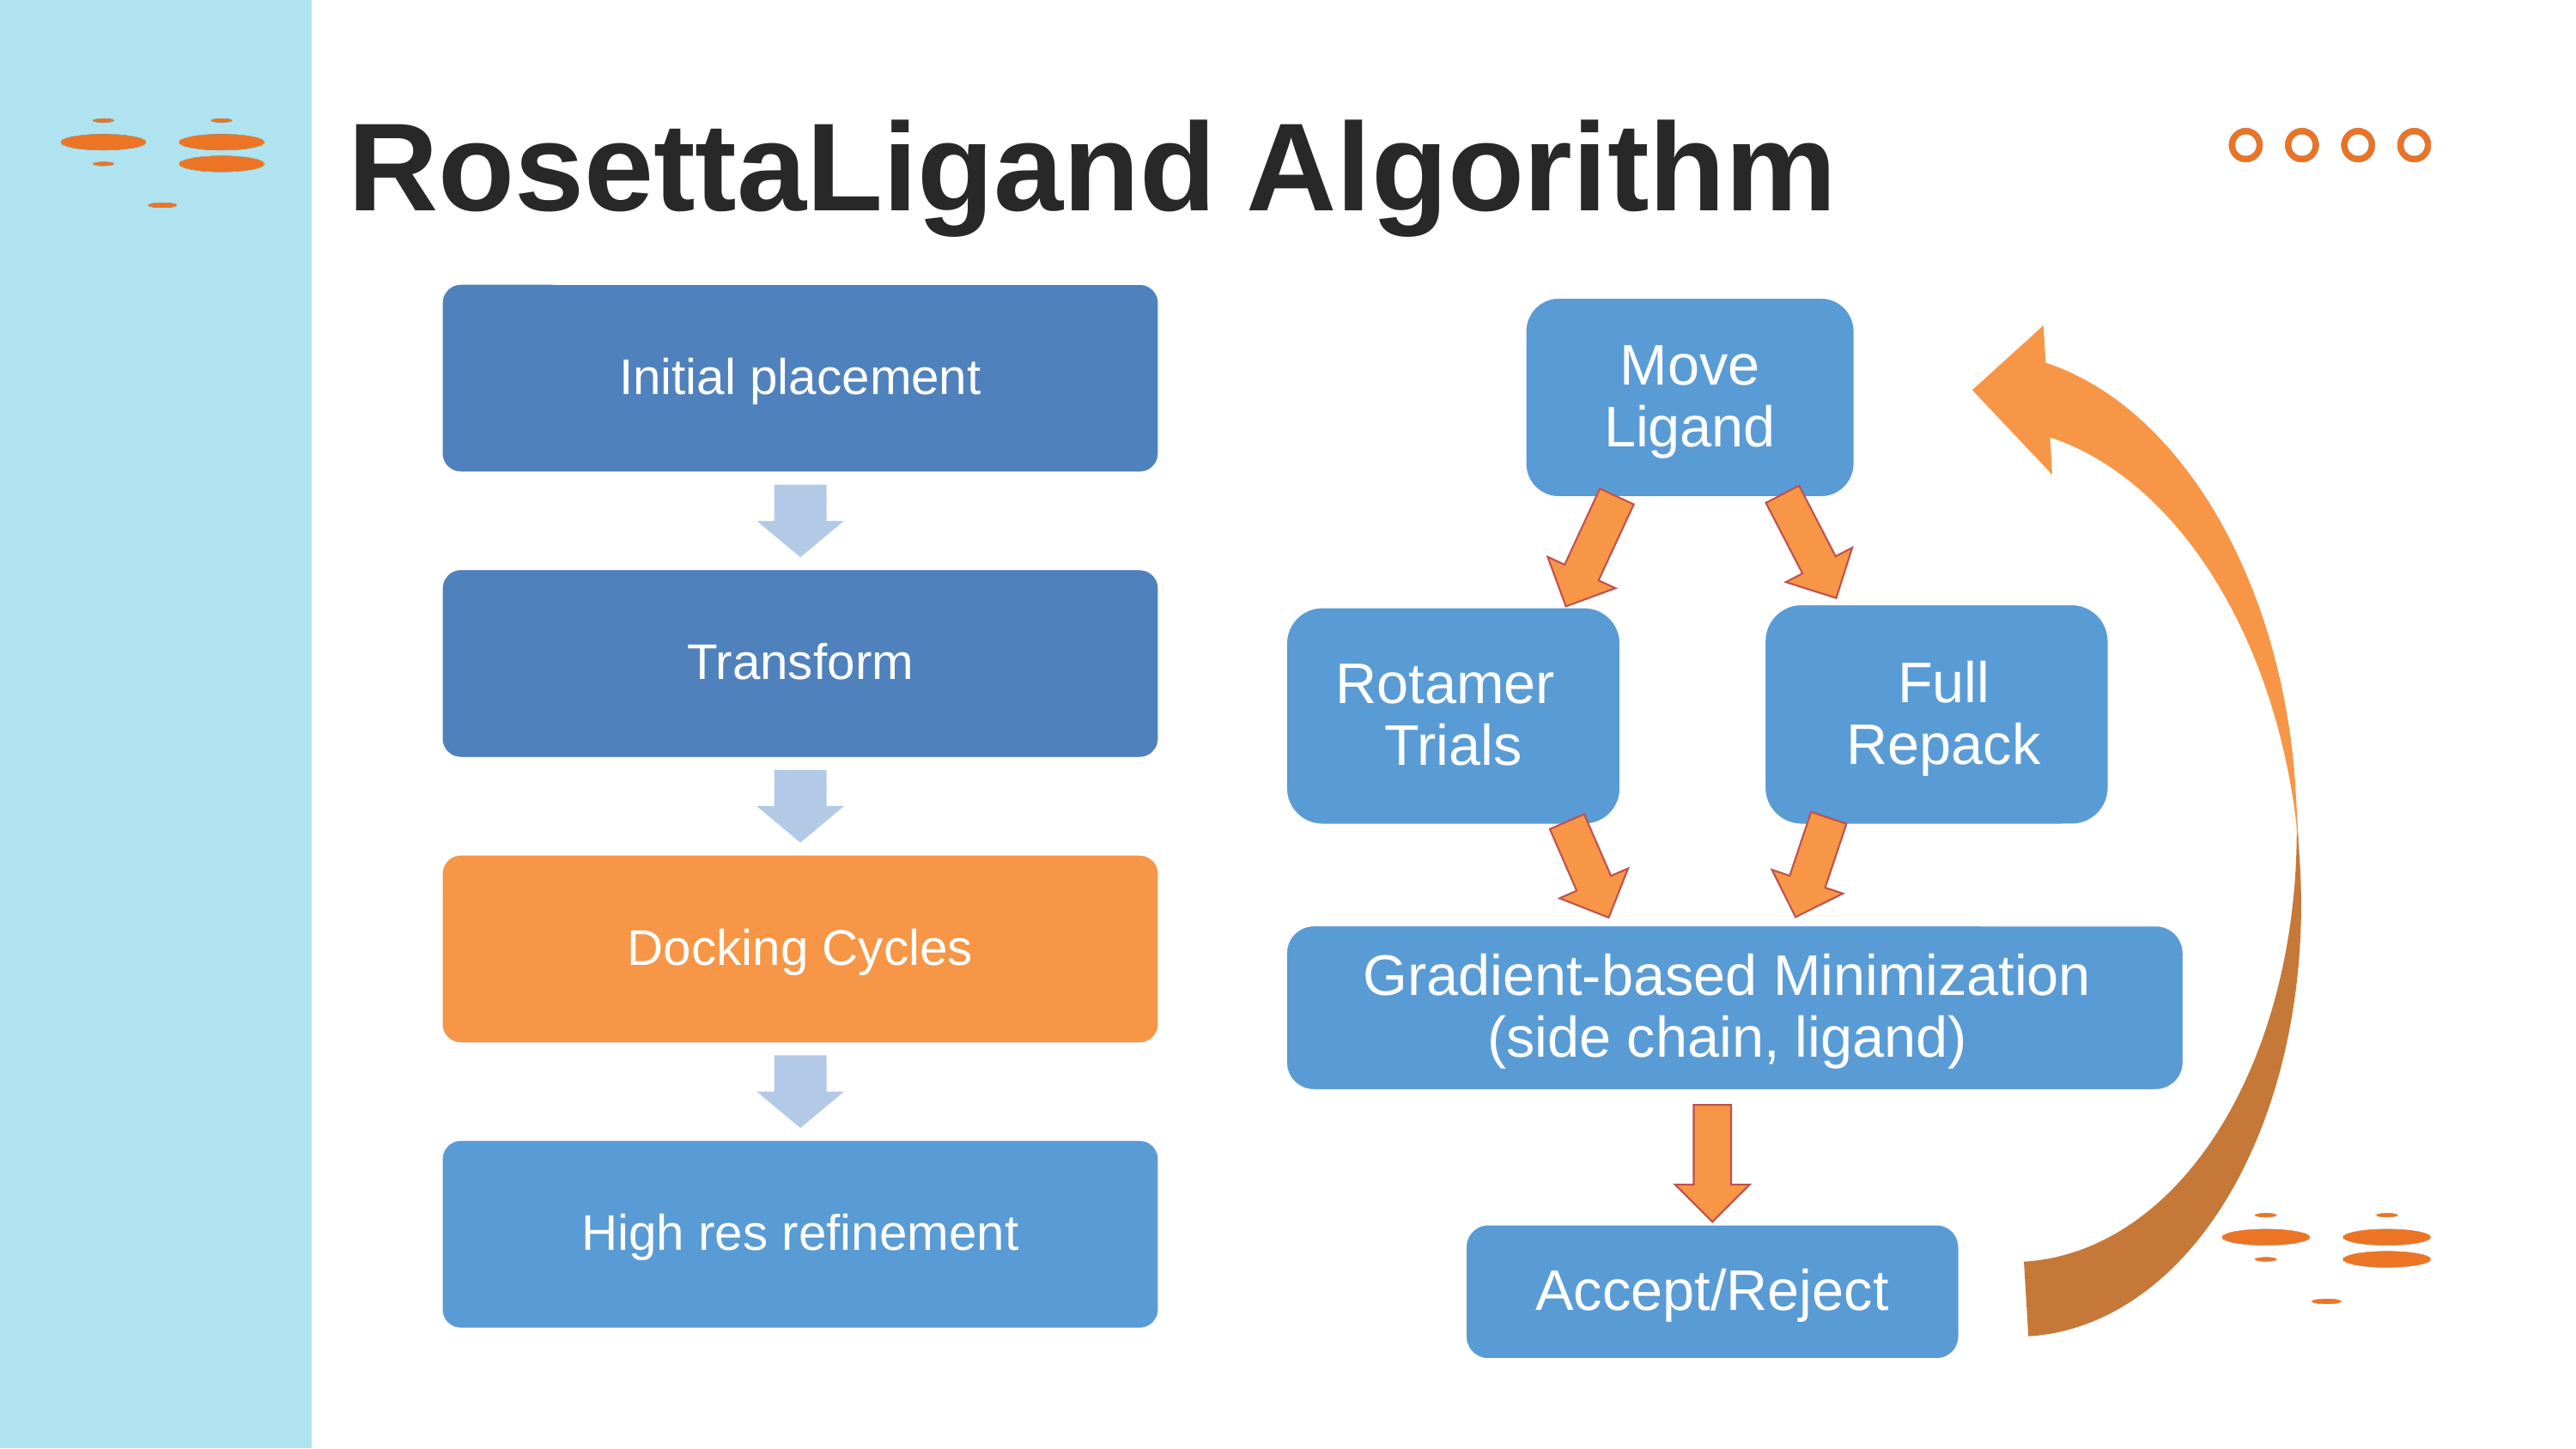

RosettaLigand Algorithm

Initial placement

Move Ligand

Full Repack

Rotamer  Trials

Gradient-based Minimization (side chain, ligand)

Accept/Reject

Transform

Docking Cycles

High res refinement